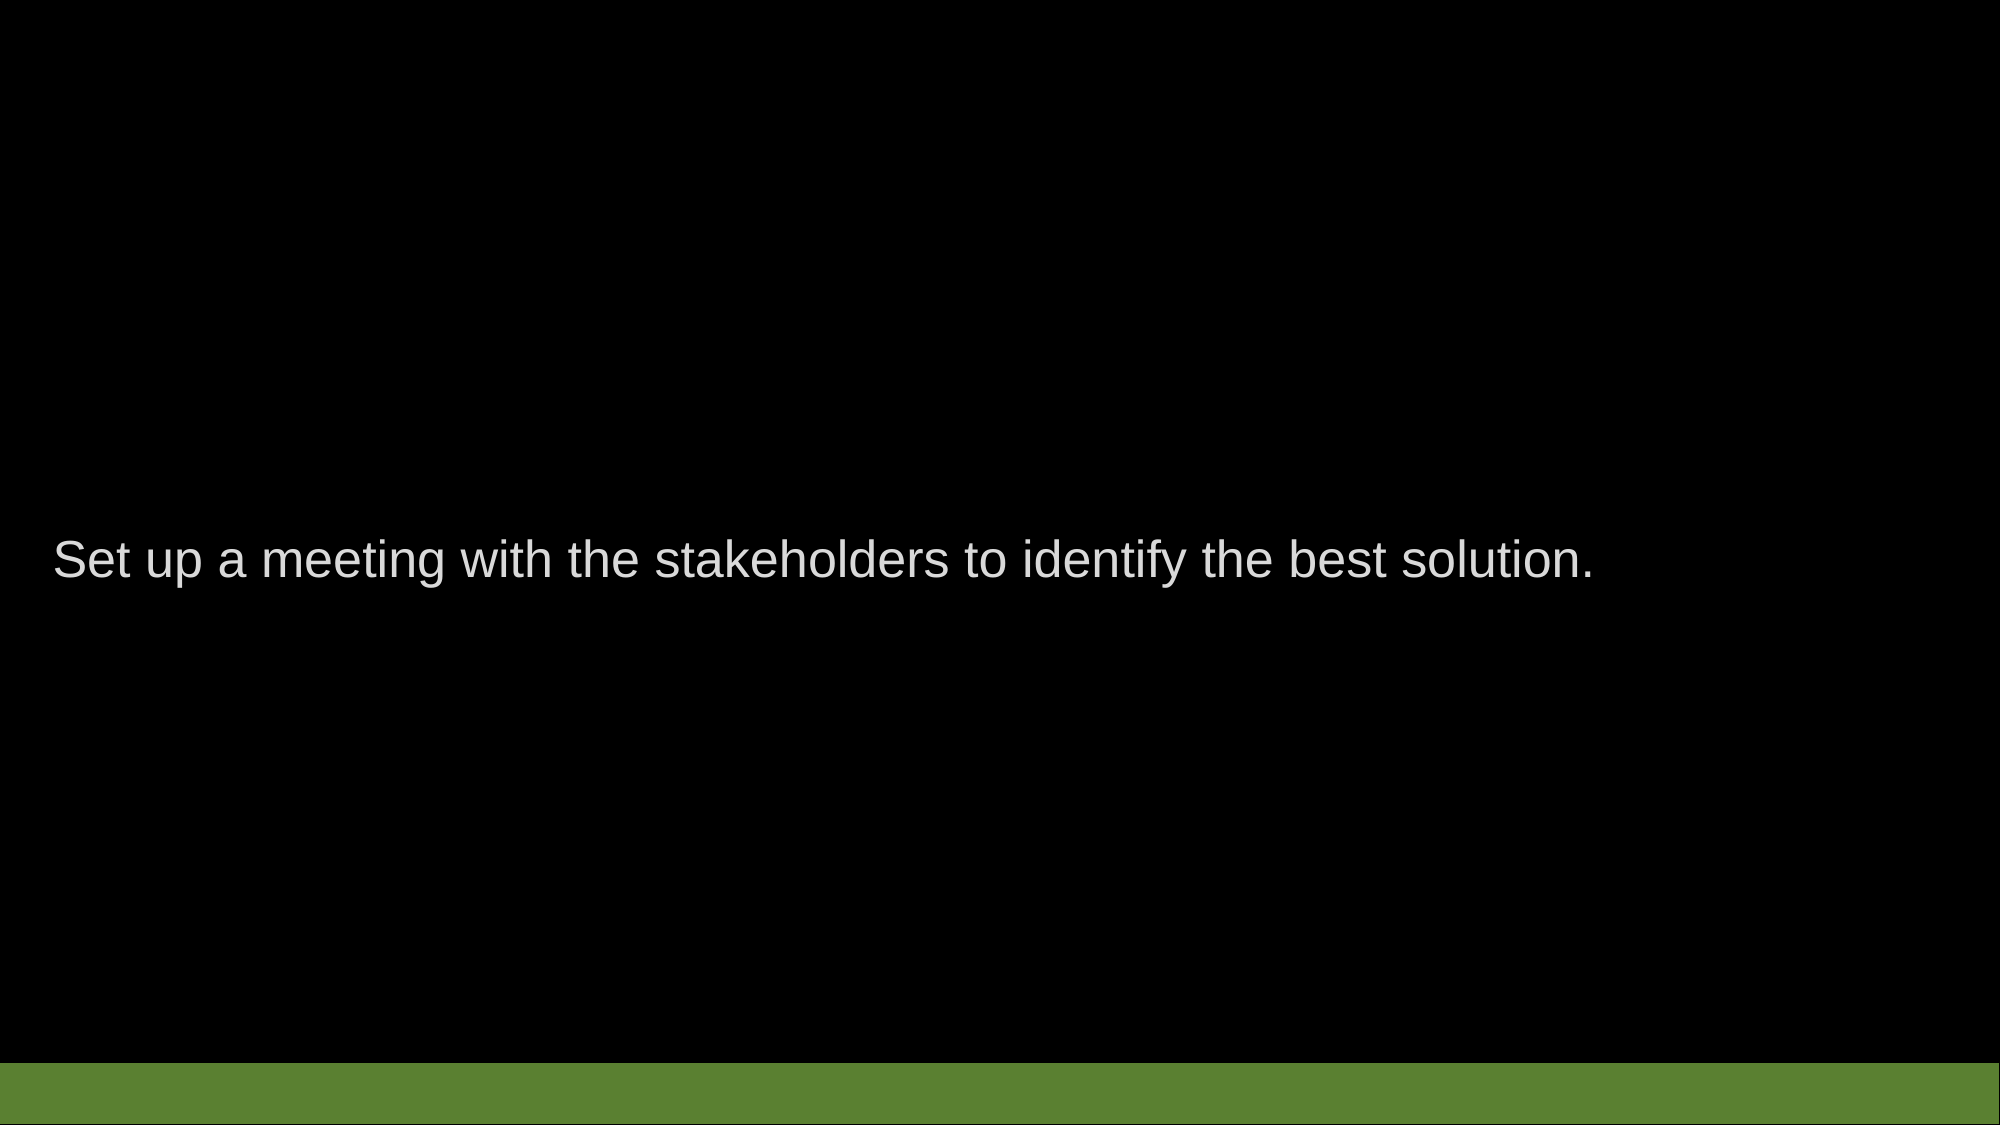

Set up a meeting with the stakeholders to identify the best solution.